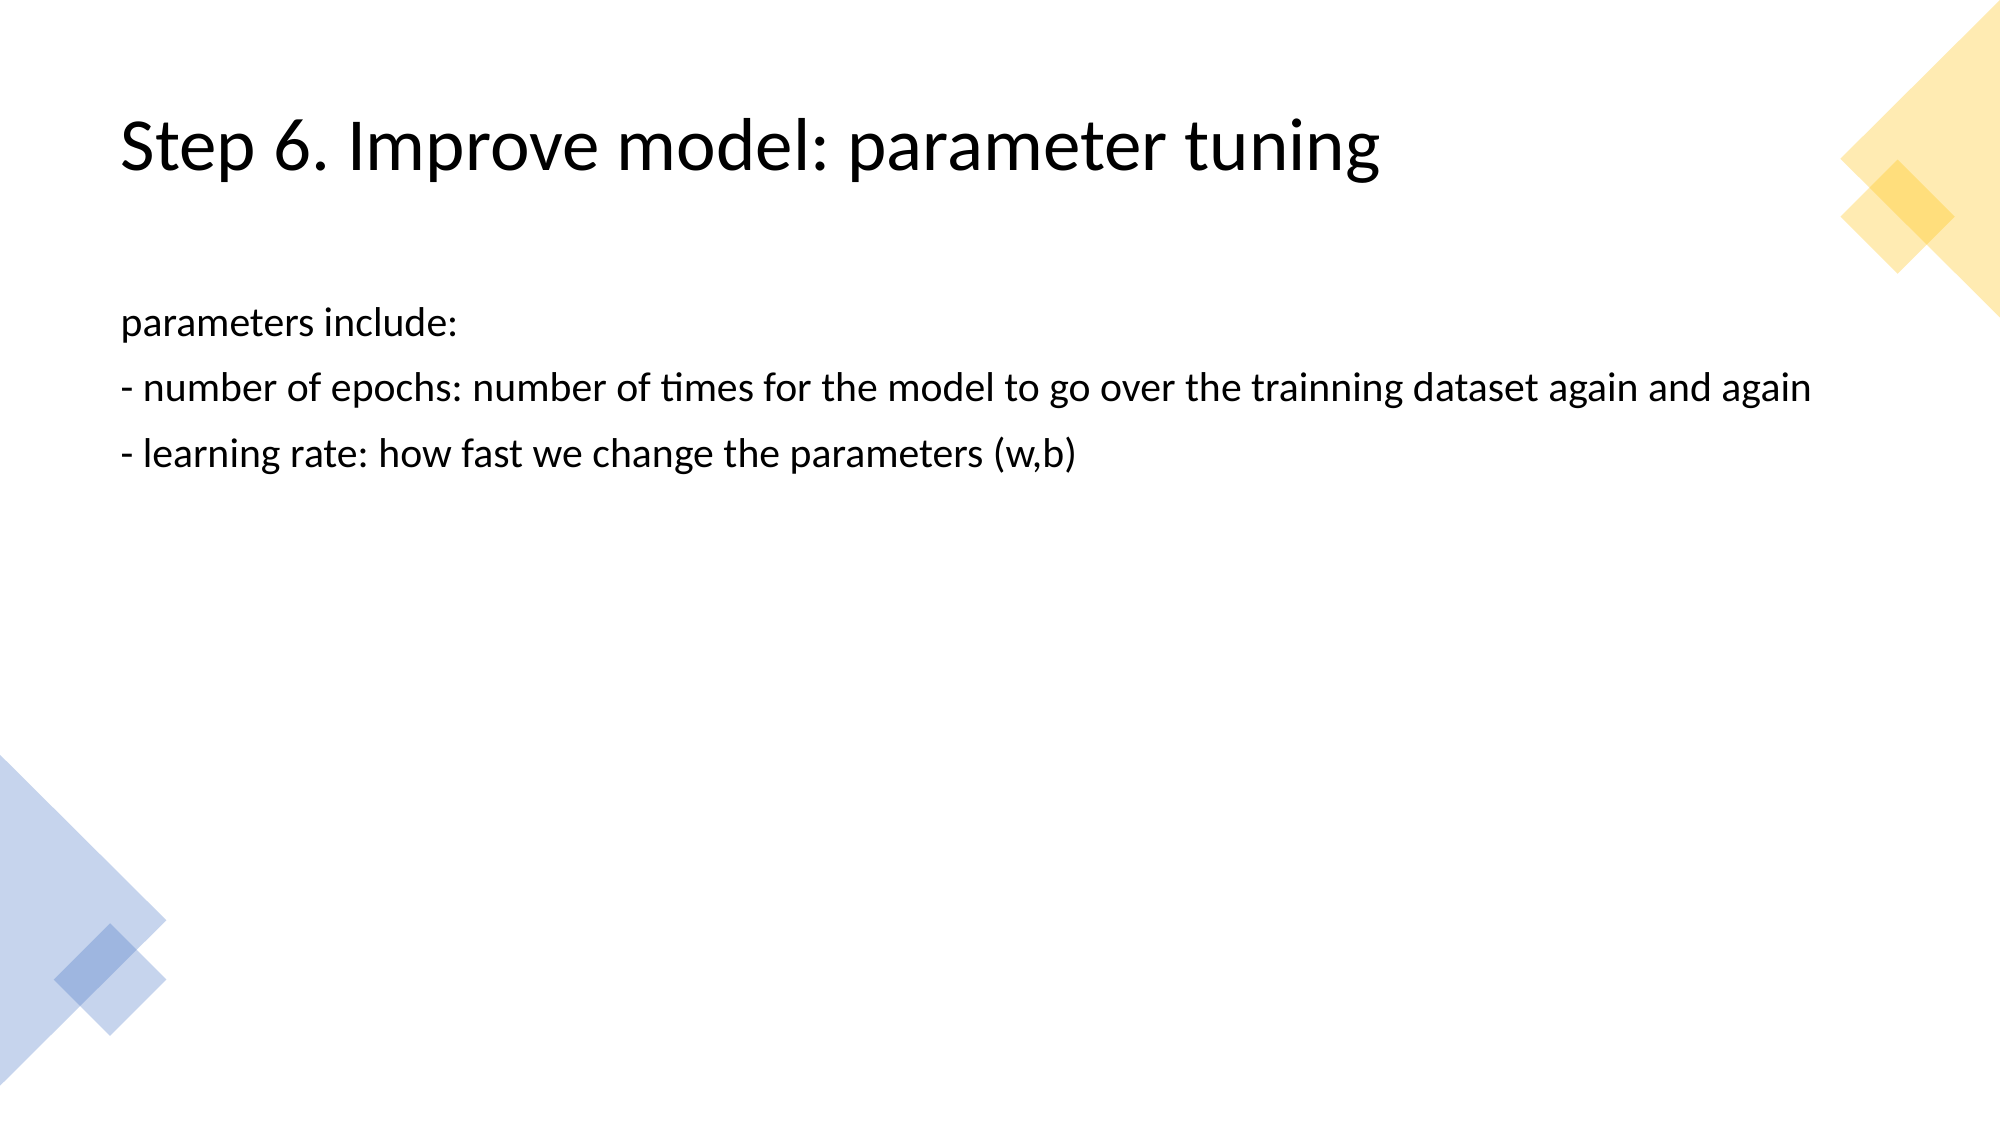

# Step 6. Improve model: parameter tuning
parameters include:
- number of epochs: number of times for the model to go over the trainning dataset again and again
- learning rate: how fast we change the parameters (w,b)